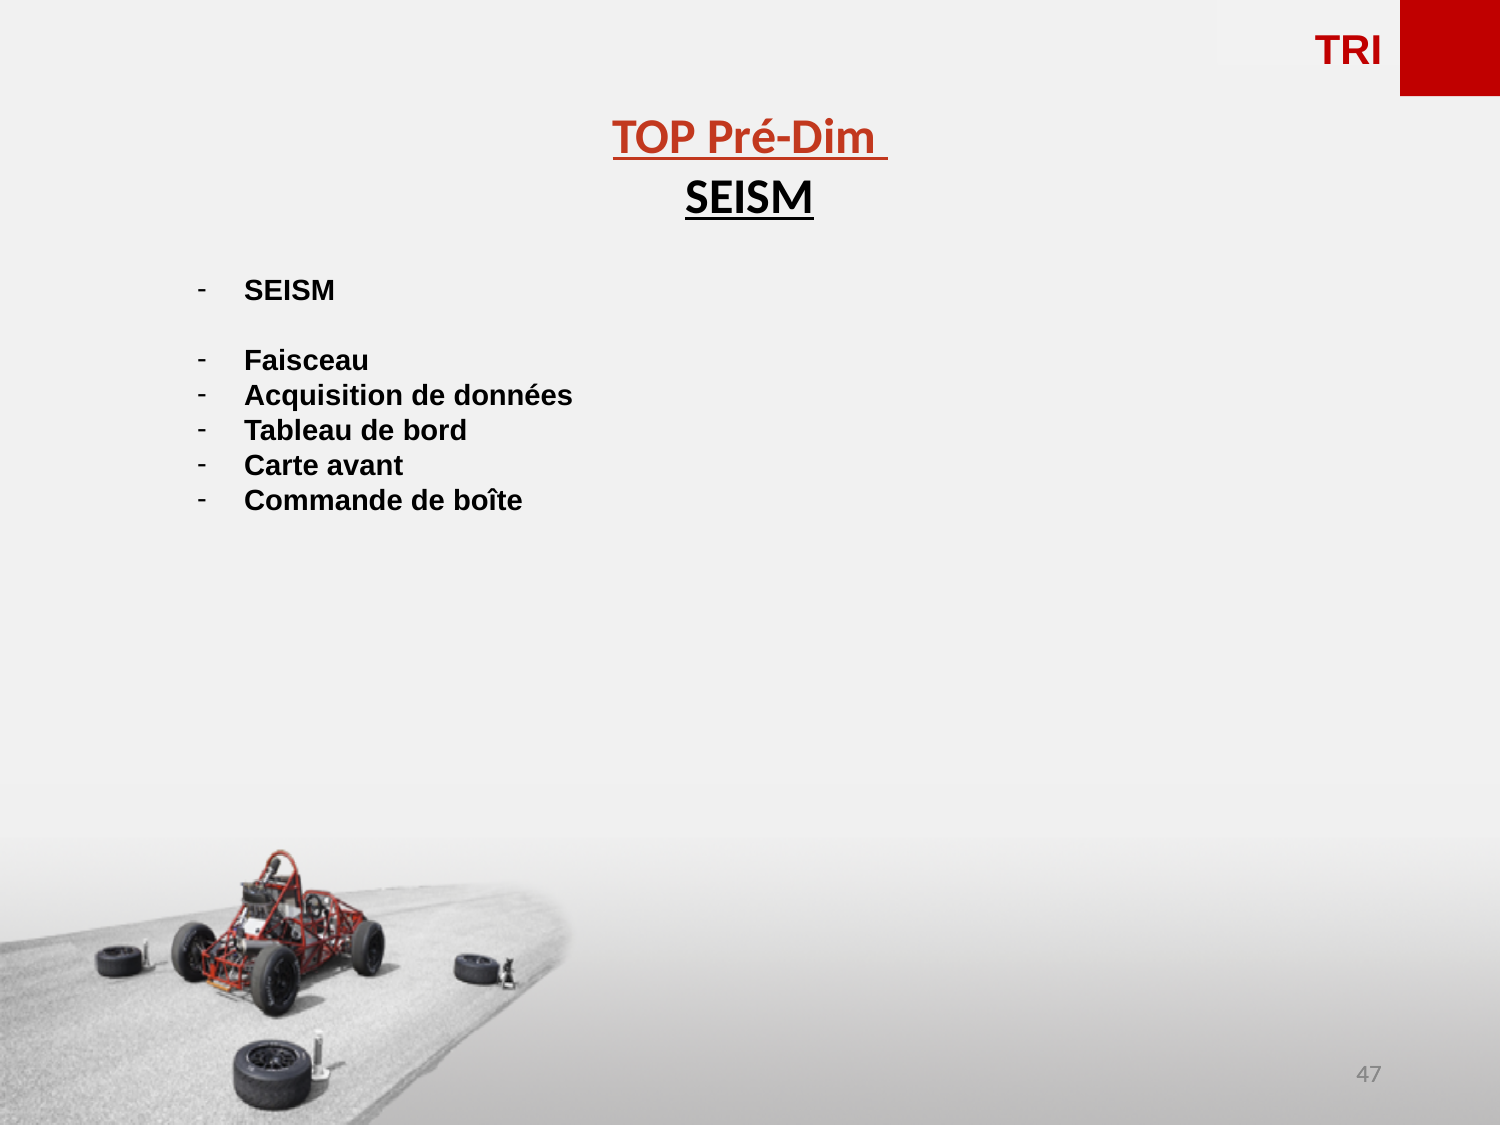

<<<<<<
TRI
TOP Pré-Dim
SEISM

SEISM

Faisceau
Acquisition de données
Tableau de bord
Carte avant
Commande de boîte

47
47